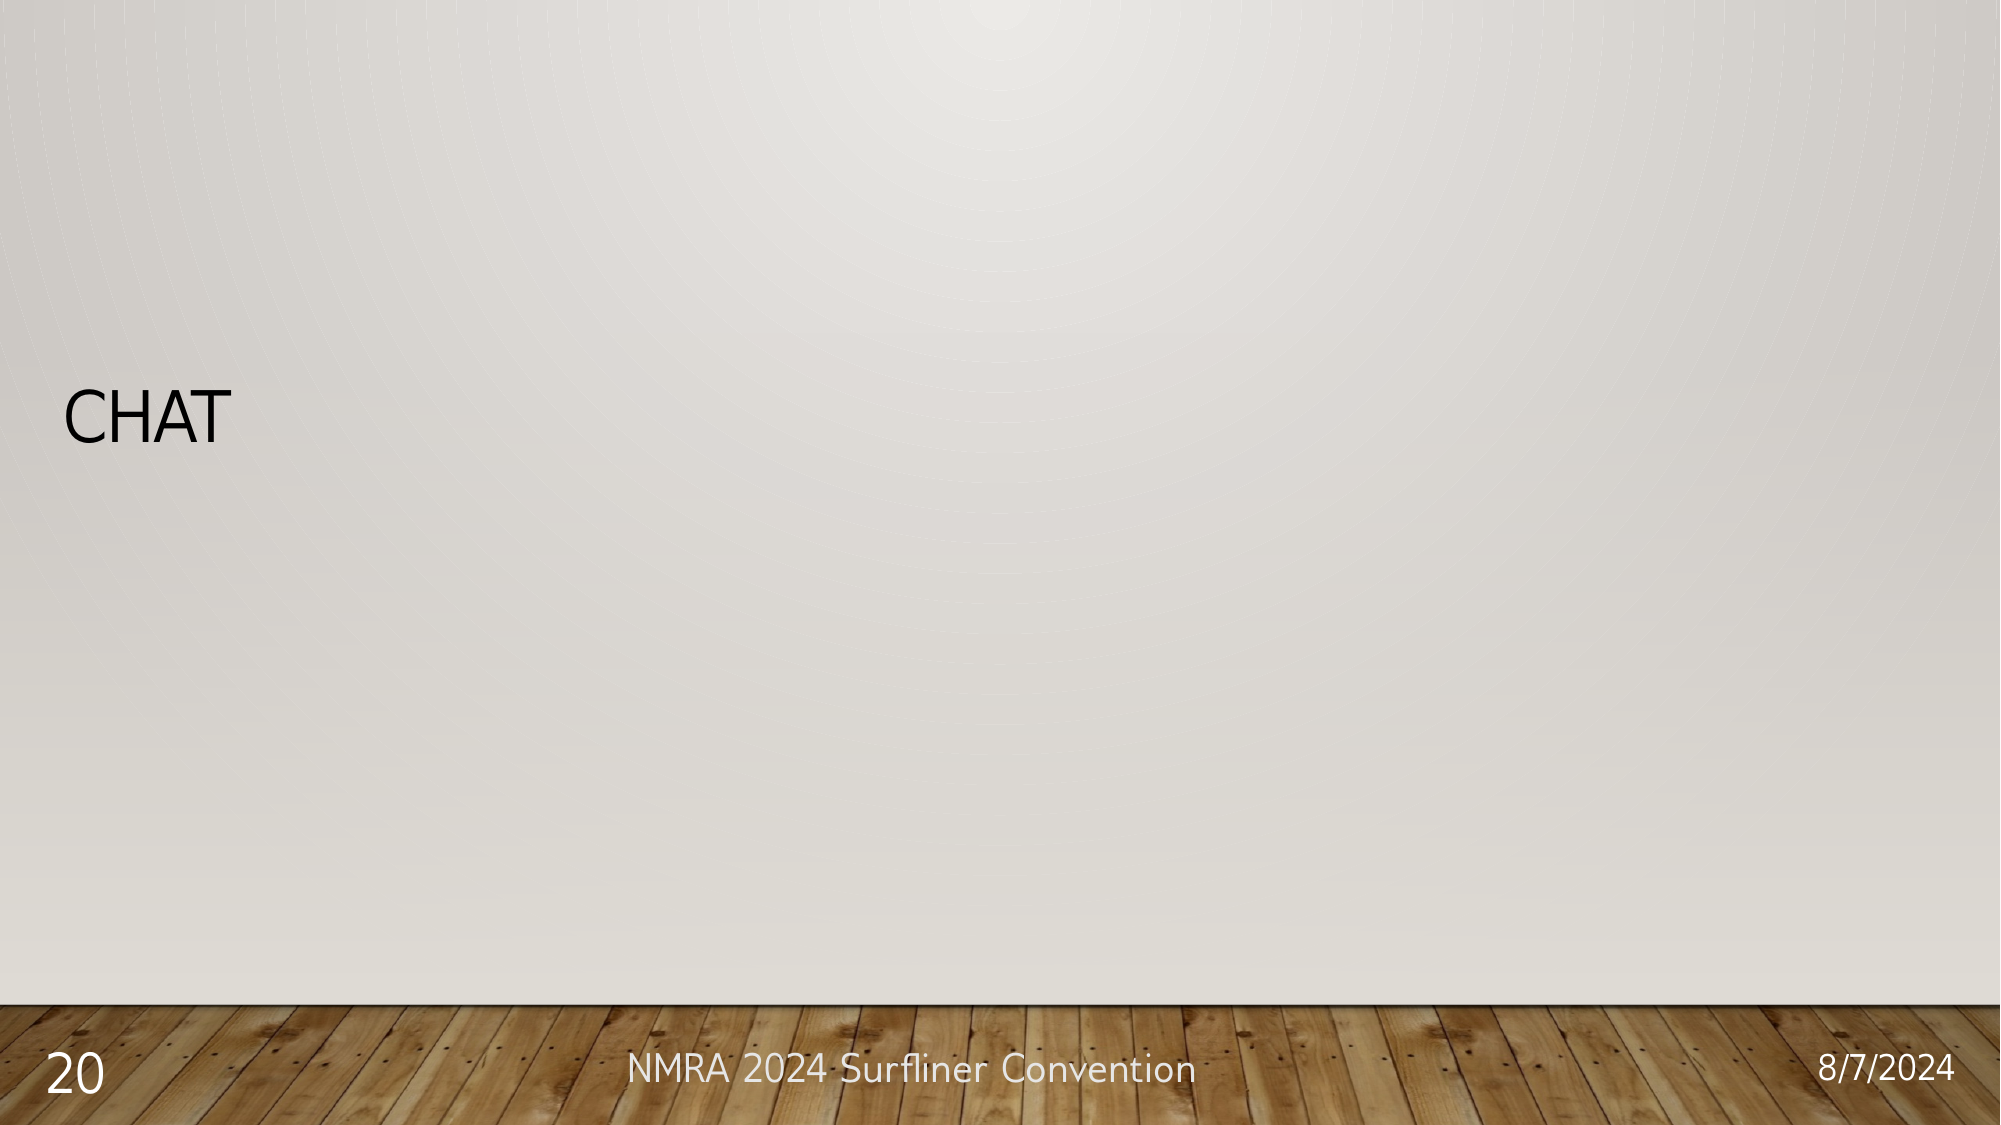

CHAT
20
NMRA 2024 Surfliner Convention
8/7/2024